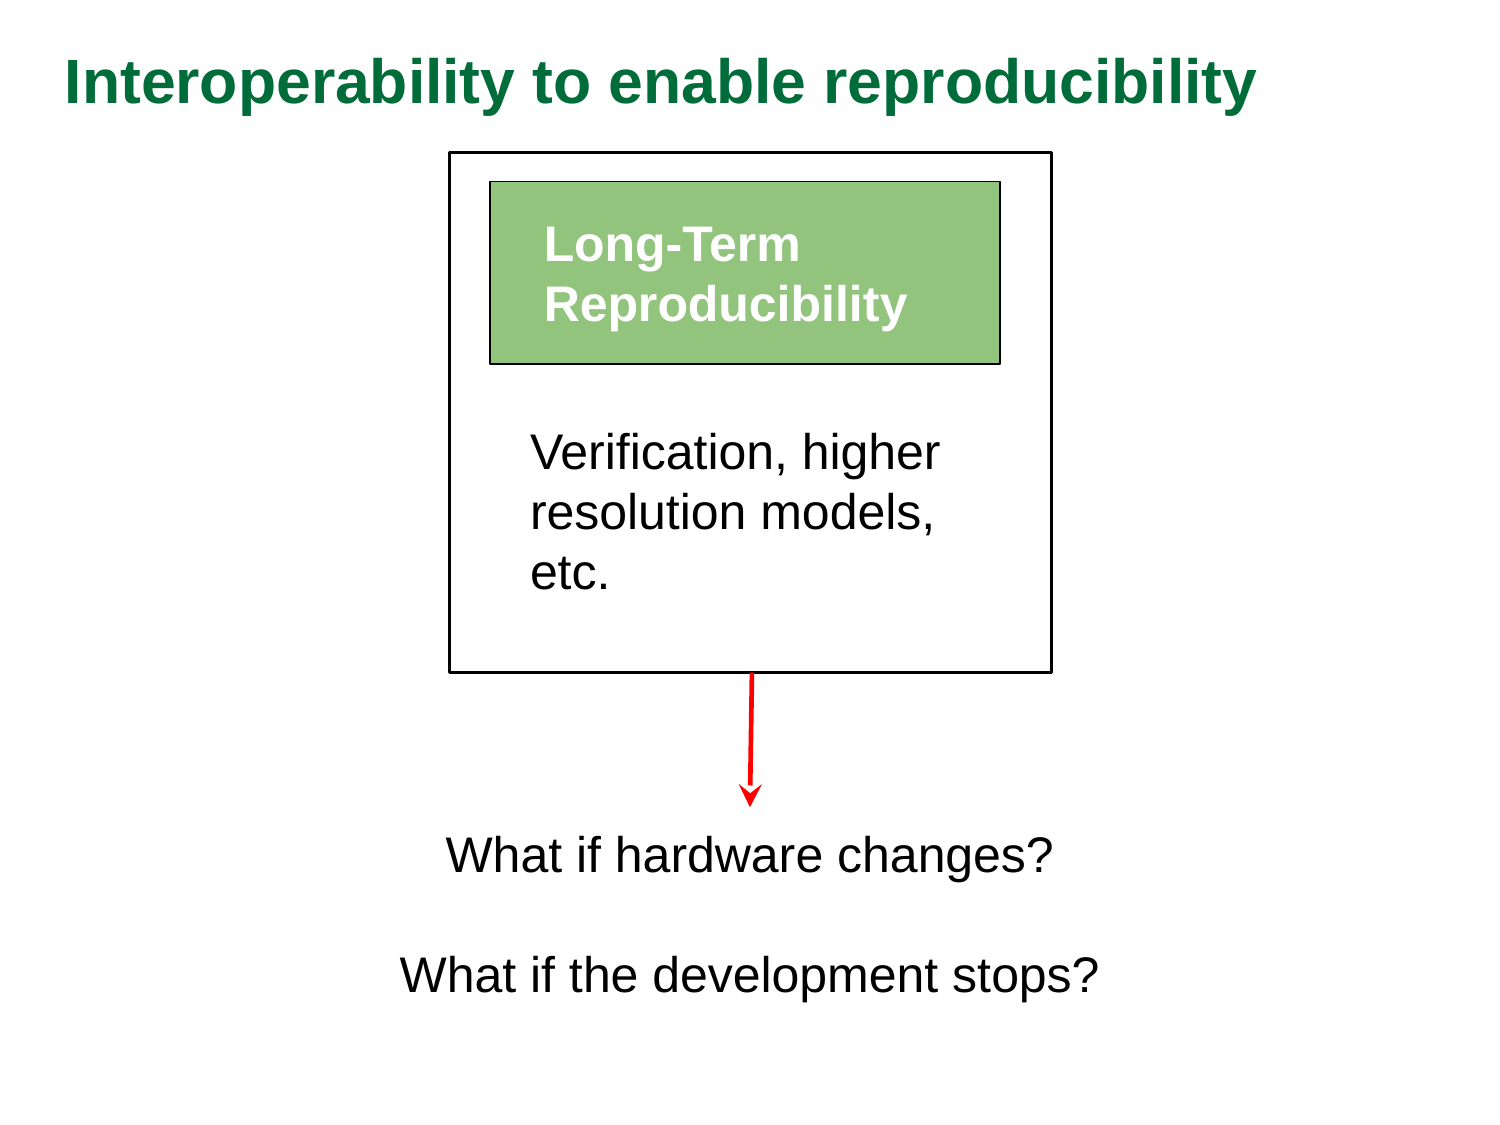

Interoperability to enable reproducibility

Long-Term Reproducibility
Verification, higher resolution models, etc.
What if hardware changes?

What if the development stops?